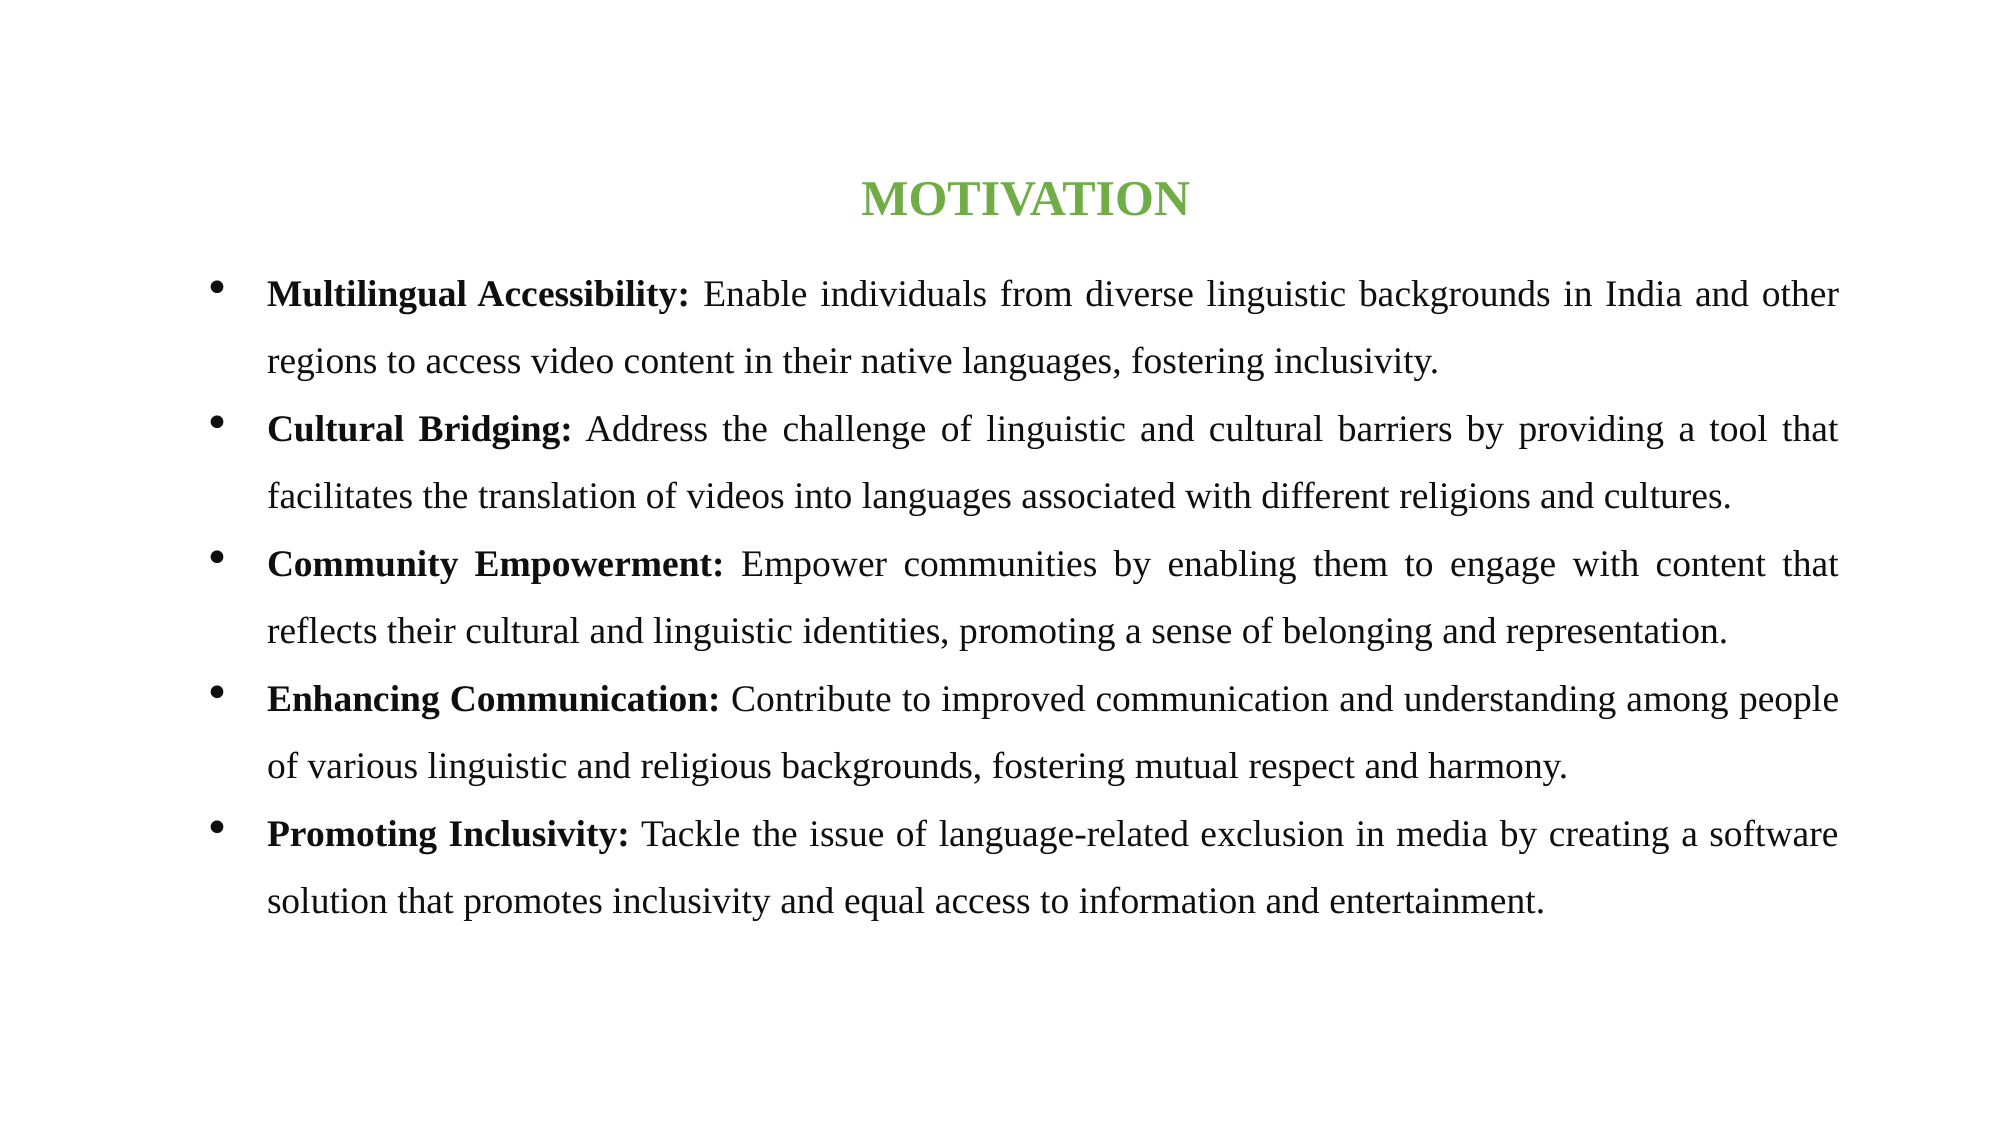

MOTIVATION
Multilingual Accessibility: Enable individuals from diverse linguistic backgrounds in India and other regions to access video content in their native languages, fostering inclusivity.
Cultural Bridging: Address the challenge of linguistic and cultural barriers by providing a tool that facilitates the translation of videos into languages associated with different religions and cultures.
Community Empowerment: Empower communities by enabling them to engage with content that reflects their cultural and linguistic identities, promoting a sense of belonging and representation.
Enhancing Communication: Contribute to improved communication and understanding among people of various linguistic and religious backgrounds, fostering mutual respect and harmony.
Promoting Inclusivity: Tackle the issue of language-related exclusion in media by creating a software solution that promotes inclusivity and equal access to information and entertainment.